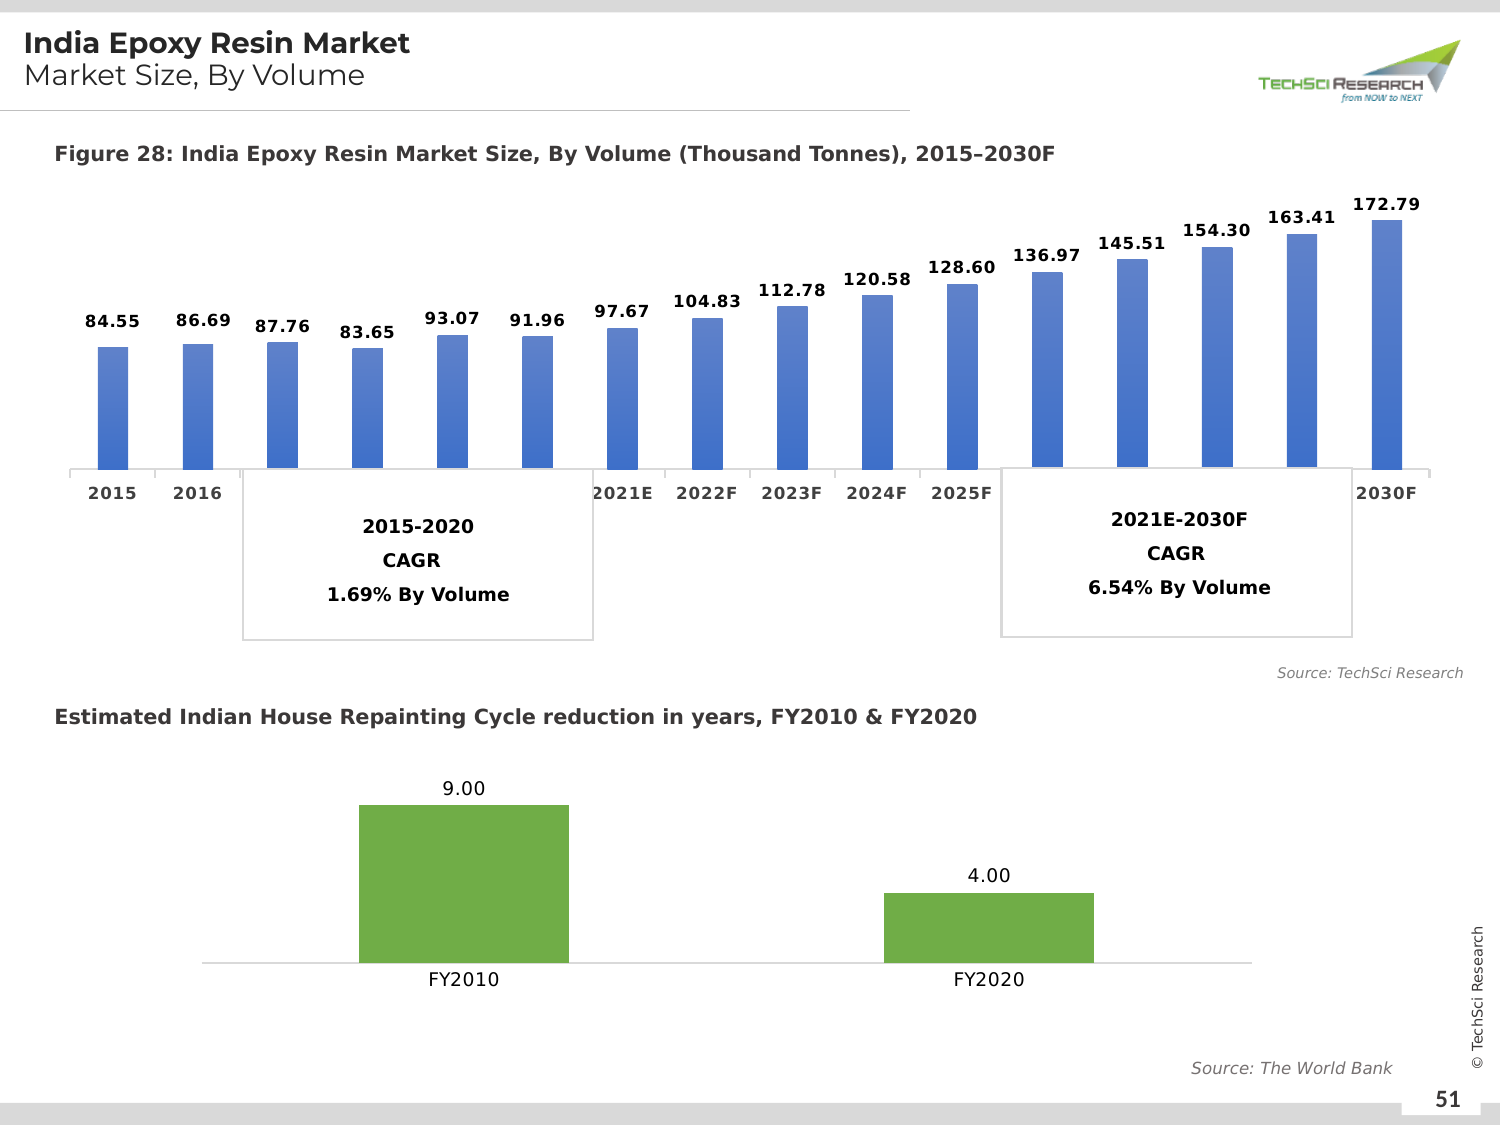

India Epoxy Resin Market
Market Size, By Volume
Figure 28: India Epoxy Resin Market Size, By Volume (Thousand Tonnes), 2015–2030F

### Chart

| Category | By Volume (Thousand Tonnes) |
|---|---|
| 2015 | 84.54698599999999 |
| 2016 | 86.685579 |
| 2017 | 87.75985800000002 |
| 2018 | 83.650806 |
| 2019 | 93.074452 |
| 2020 | 91.958 |
| 2021E | 97.6685918 |
| 2022F | 104.82769957894 |
| 2023F | 112.78412197698154 |
| 2024F | 120.57750480559096 |
| 2025F | 128.59590887516276 |
| 2026F | 136.96750254293585 |
| 2027F | 145.51427470161505 |
| 2028F | 154.3033368935926 |
| 2029F | 163.40723377031455 |
| 2030F | 172.7868089887306 |

2021E-2030F
CAGR
6.54% By Volume
2015-2020
CAGR
1.69% By Volume
Source: TechSci Research
Estimated Indian House Repainting Cycle reduction in years, FY2010 & FY2020

### Chart

| Category | Column1 |
|---|---|
| FY2010 | 9.0 |
| FY2020 | 4.0 |
Source: The World Bank